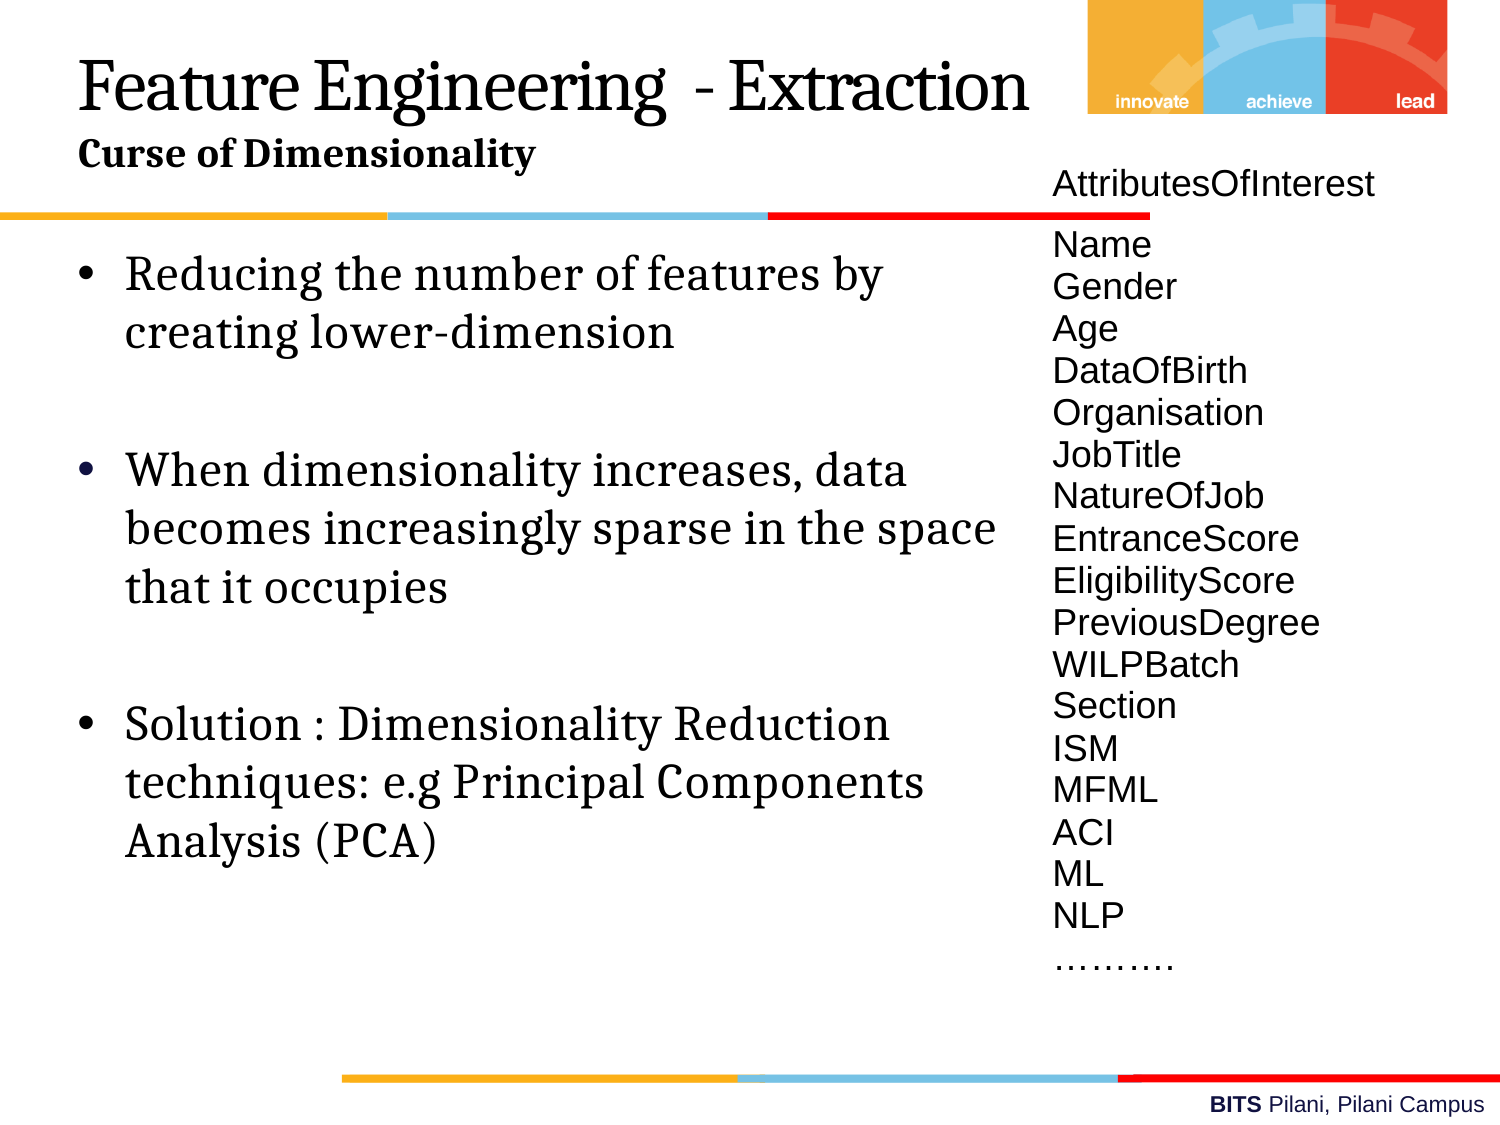

Feature Engineering  - Extraction
Curse of Dimensionality

| AttributesOfInterest |
| --- |
| Name Gender Age DataOfBirth Organisation JobTitle NatureOfJob EntranceScore EligibilityScore PreviousDegree WILPBatch Section ISM MFML ACI ML NLP ………. |
Reducing the number of features by creating lower-dimension

When dimensionality increases, data becomes increasingly sparse in the space that it occupies

Solution : Dimensionality Reduction techniques: e.g Principal Components Analysis (PCA)